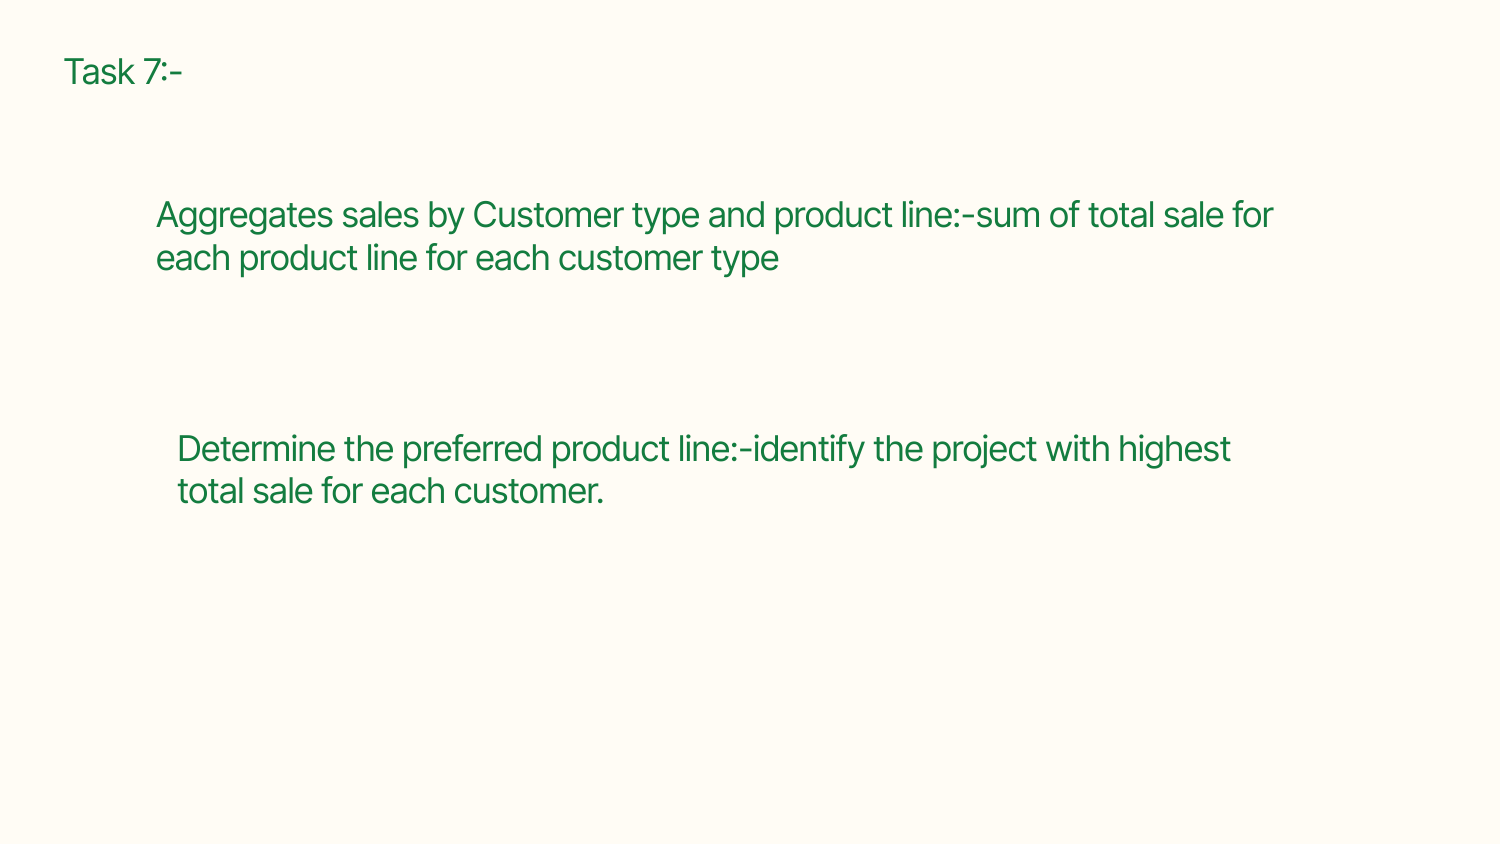

Task 7:-
Aggregates sales by Customer type and product line:-sum of total sale for each product line for each customer type
Determine the preferred product line:-identify the project with highest  total sale for each customer.